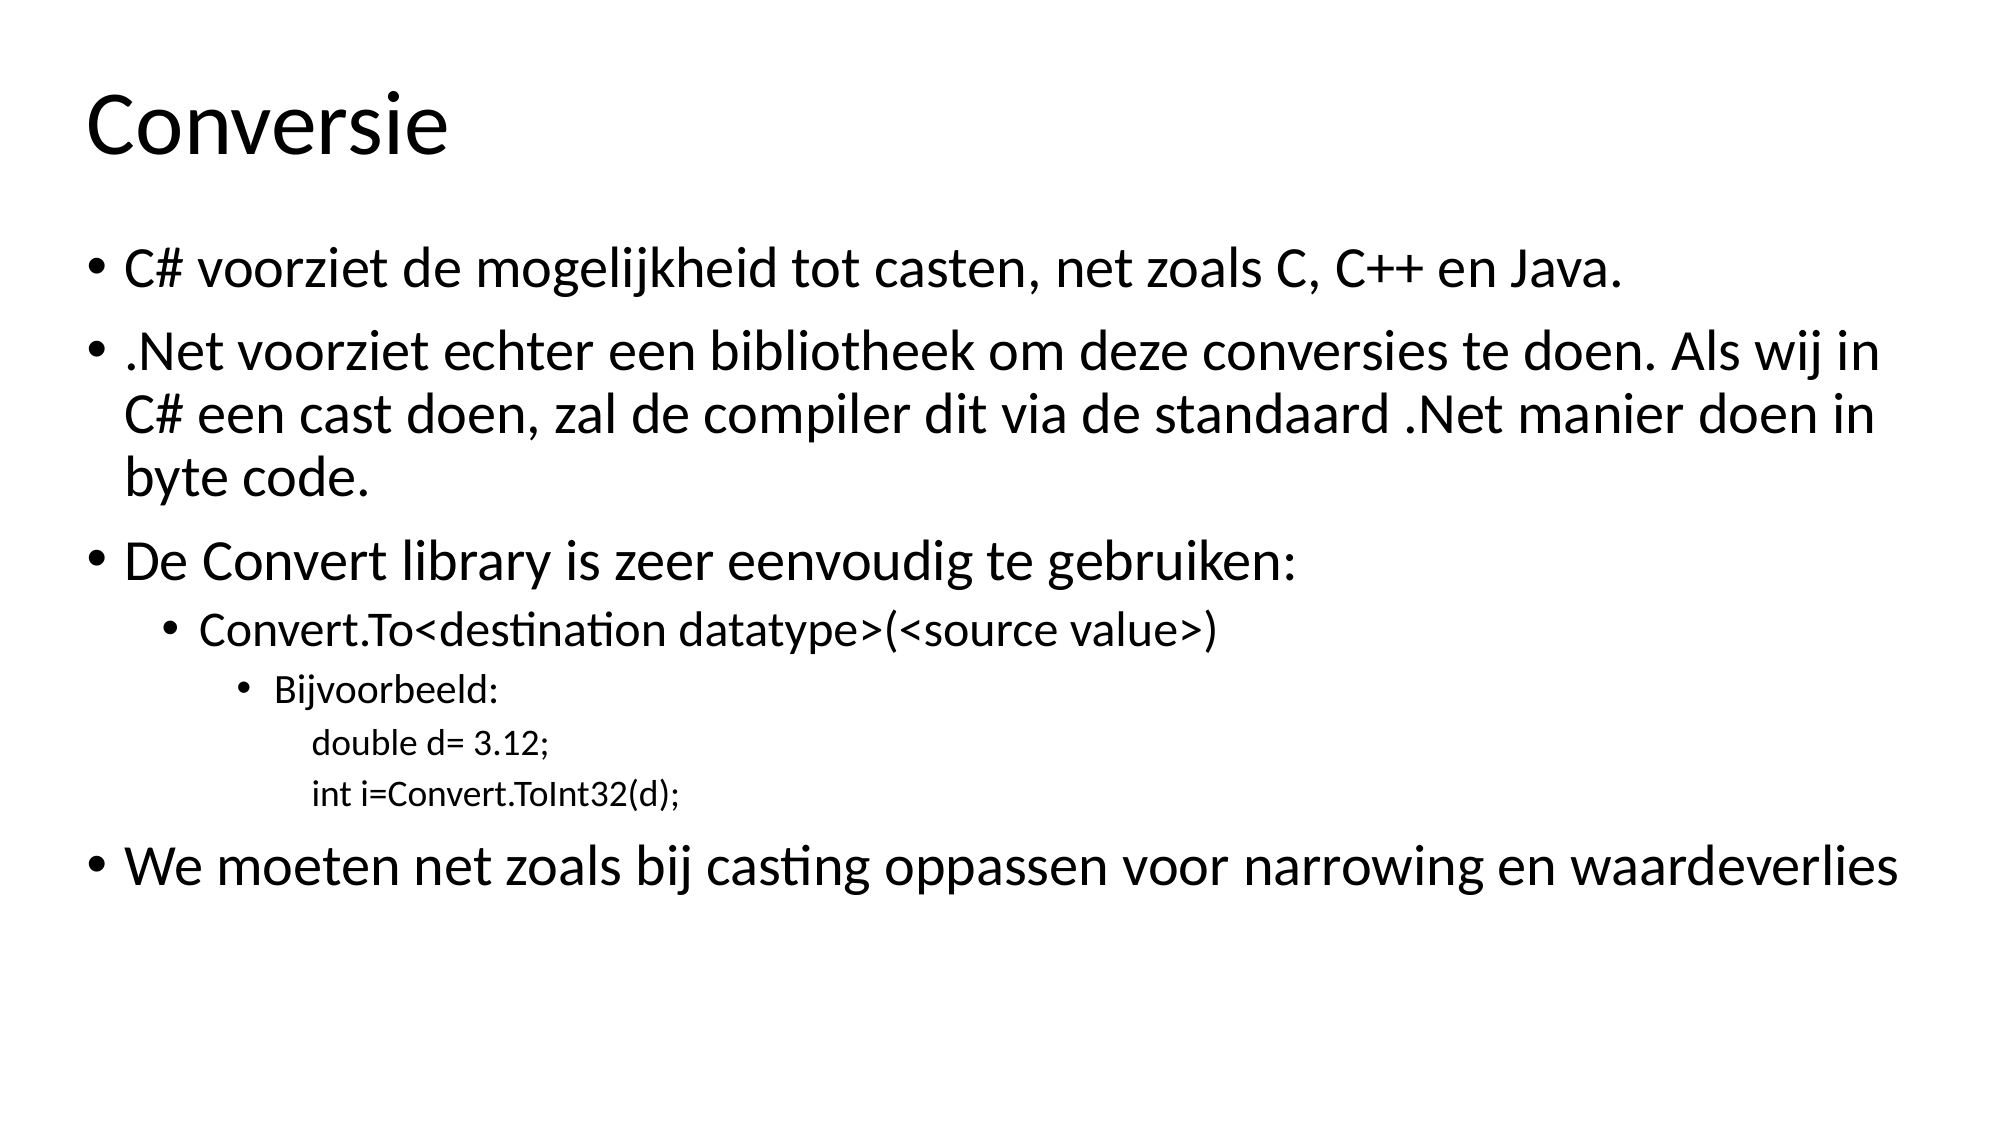

# Conversie
C# voorziet de mogelijkheid tot casten, net zoals C, C++ en Java.
.Net voorziet echter een bibliotheek om deze conversies te doen. Als wij in C# een cast doen, zal de compiler dit via de standaard .Net manier doen in byte code.
De Convert library is zeer eenvoudig te gebruiken:
Convert.To<destination datatype>(<source value>)
Bijvoorbeeld:
double d= 3.12;
int i=Convert.ToInt32(d);
We moeten net zoals bij casting oppassen voor narrowing en waardeverlies